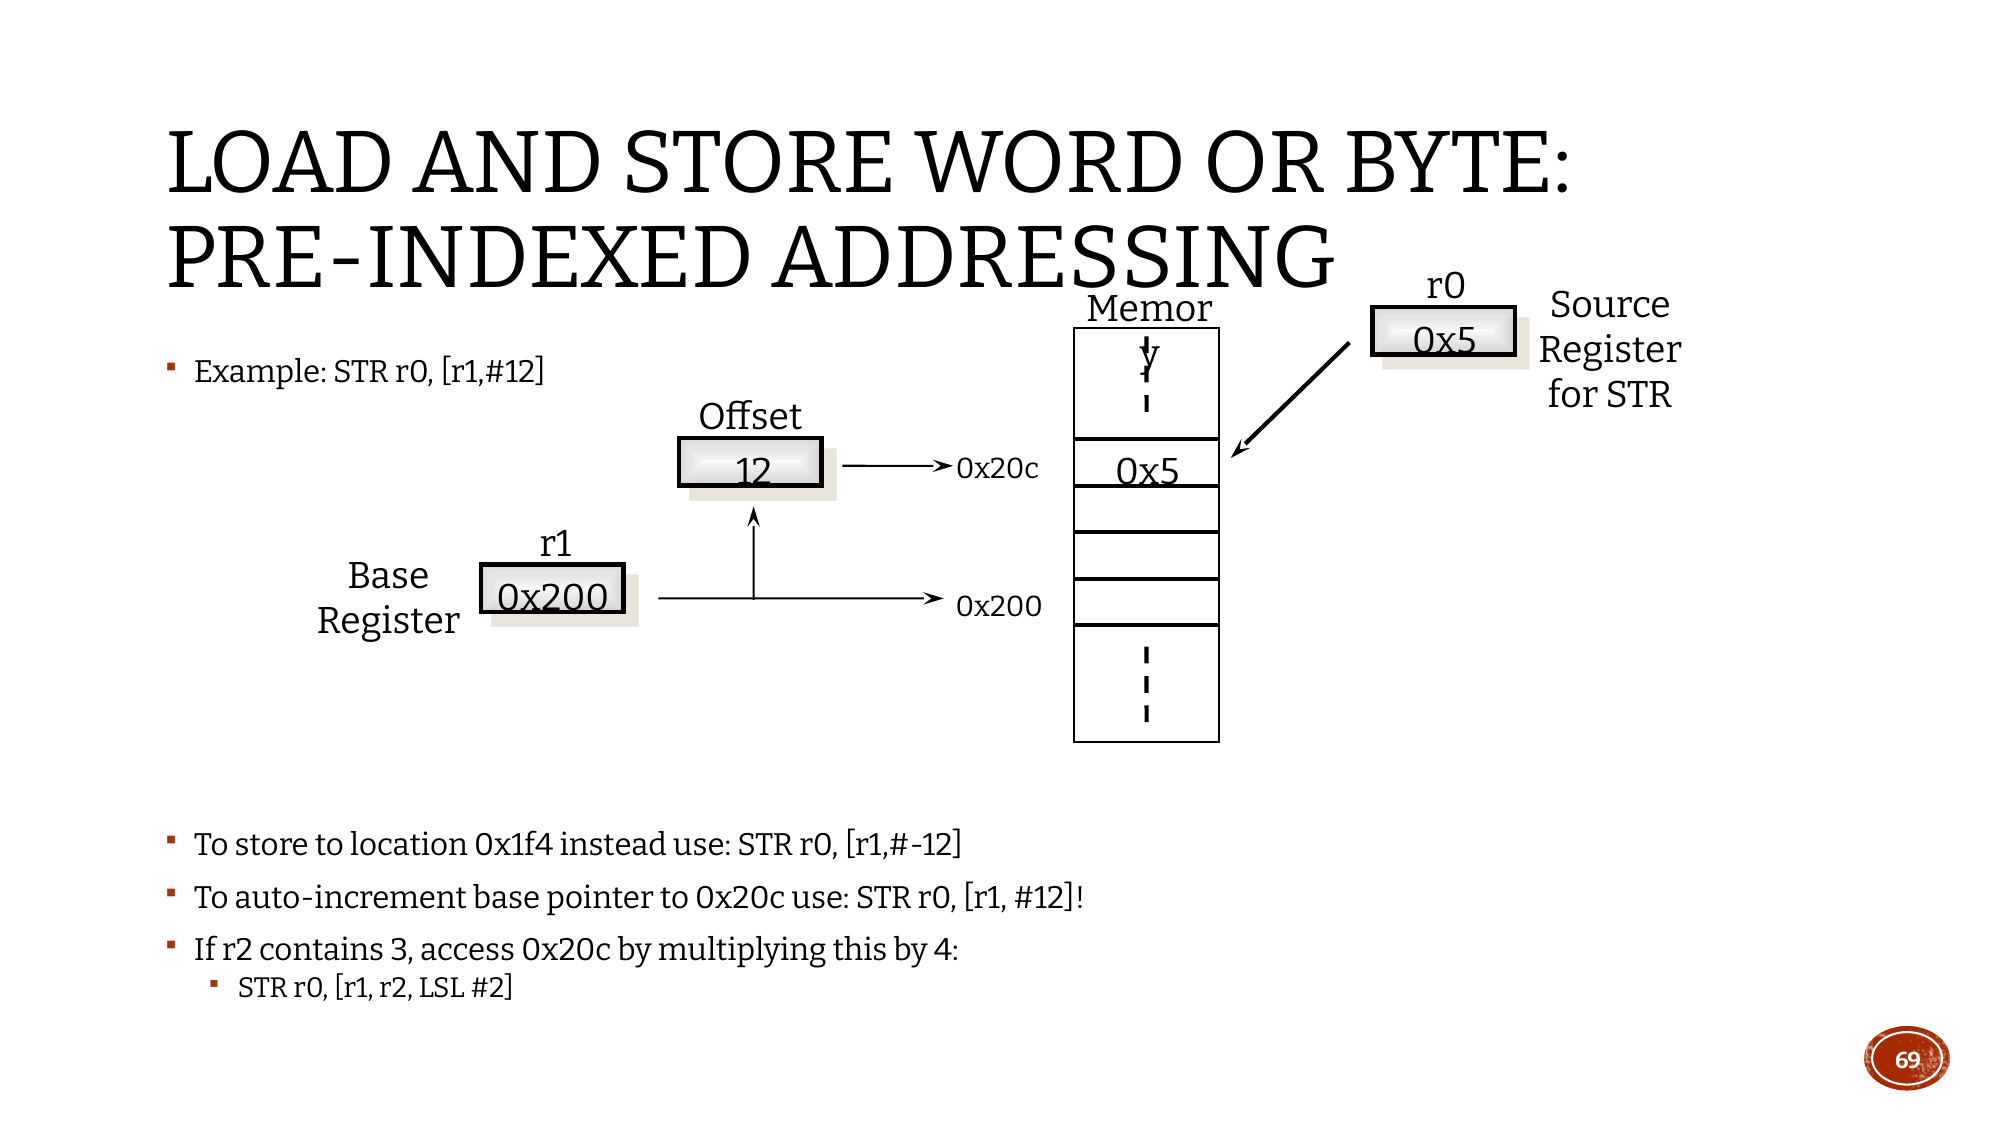

# Load and Store Word or Byte: Pre-indexed Addressing
r0

0x5
Source
Register
for STR
Memory

0x5

Offset

12
0x20c

r1
Base
Register

0x200
0x200

Example: STR r0, [r1,#12]

To store to location 0x1f4 instead use: STR r0, [r1,#-12]
To auto-increment base pointer to 0x20c use: STR r0, [r1, #12]!
If r2 contains 3, access 0x20c by multiplying this by 4:
STR r0, [r1, r2, LSL #2]

69